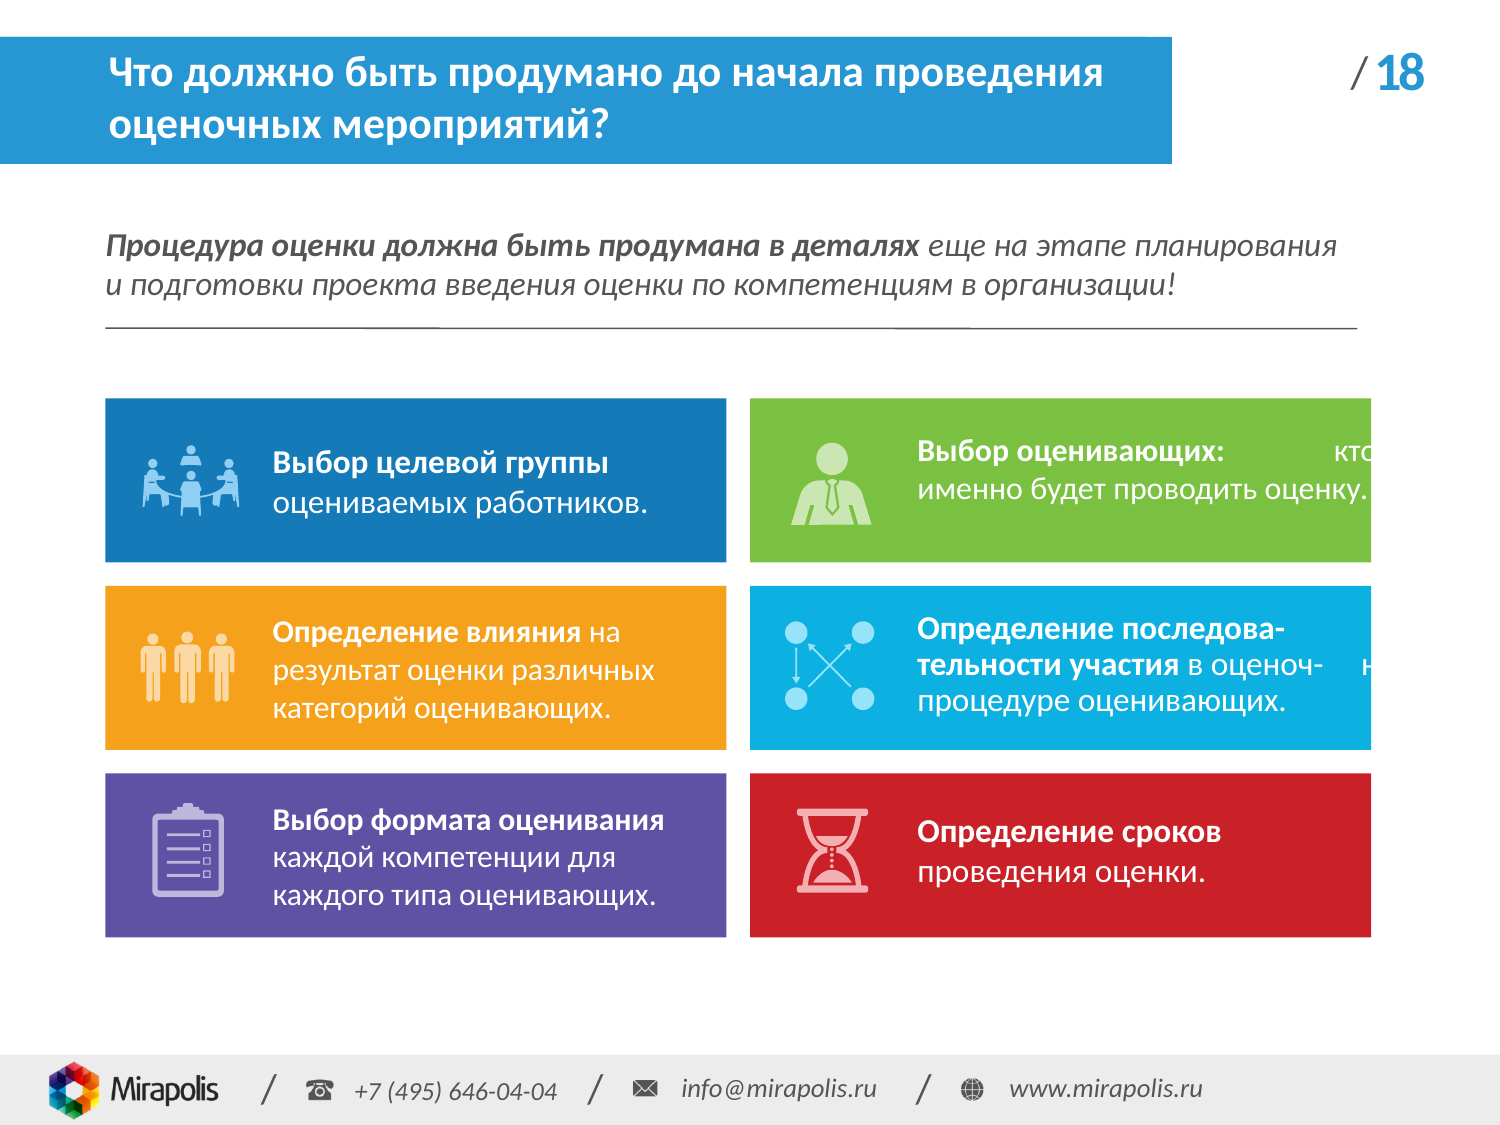

# Что должно быть продумано до начала проведения оценочных мероприятий?

18
Процедура оценки должна быть продумана в деталях еще на этапе планирования и подготовки проекта введения оценки по компетенциям в организации!

Выбор целевой группы оцениваемых работников.
Выбор оценивающих:               кто именно будет проводить оценку.

Определение влияния на результат оценки различных категорий оценивающих.
Определение последова-тельности участия в оценоч-     ной процедуре оценивающих.

Определение сроков проведения оценки.
Выбор формата оценивания каждой компетенции для каждого типа оценивающих.